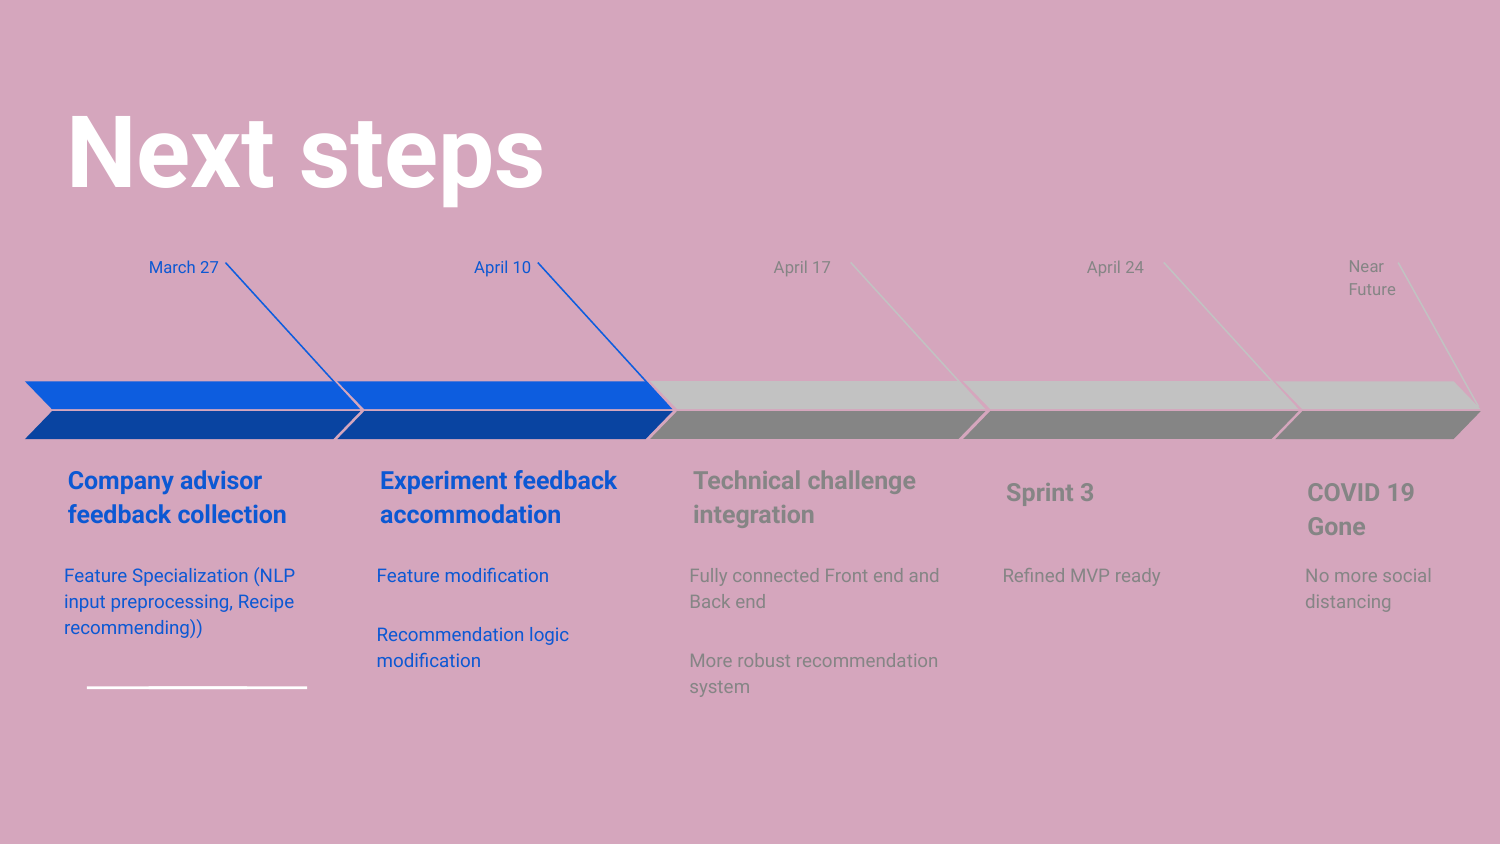

# Next steps
April 24

Sprint 3
Refined MVP ready
April 17

Technical challenge integration
Fully connected Front end and Back end
More robust recommendation system
Near Future

COVID 19 Gone
No more social distancing
March 27

Company advisor feedback collection
Feature Specialization (NLP input preprocessing, Recipe recommending))
April 10

Experiment feedback accommodation
Feature modification
Recommendation logic modification